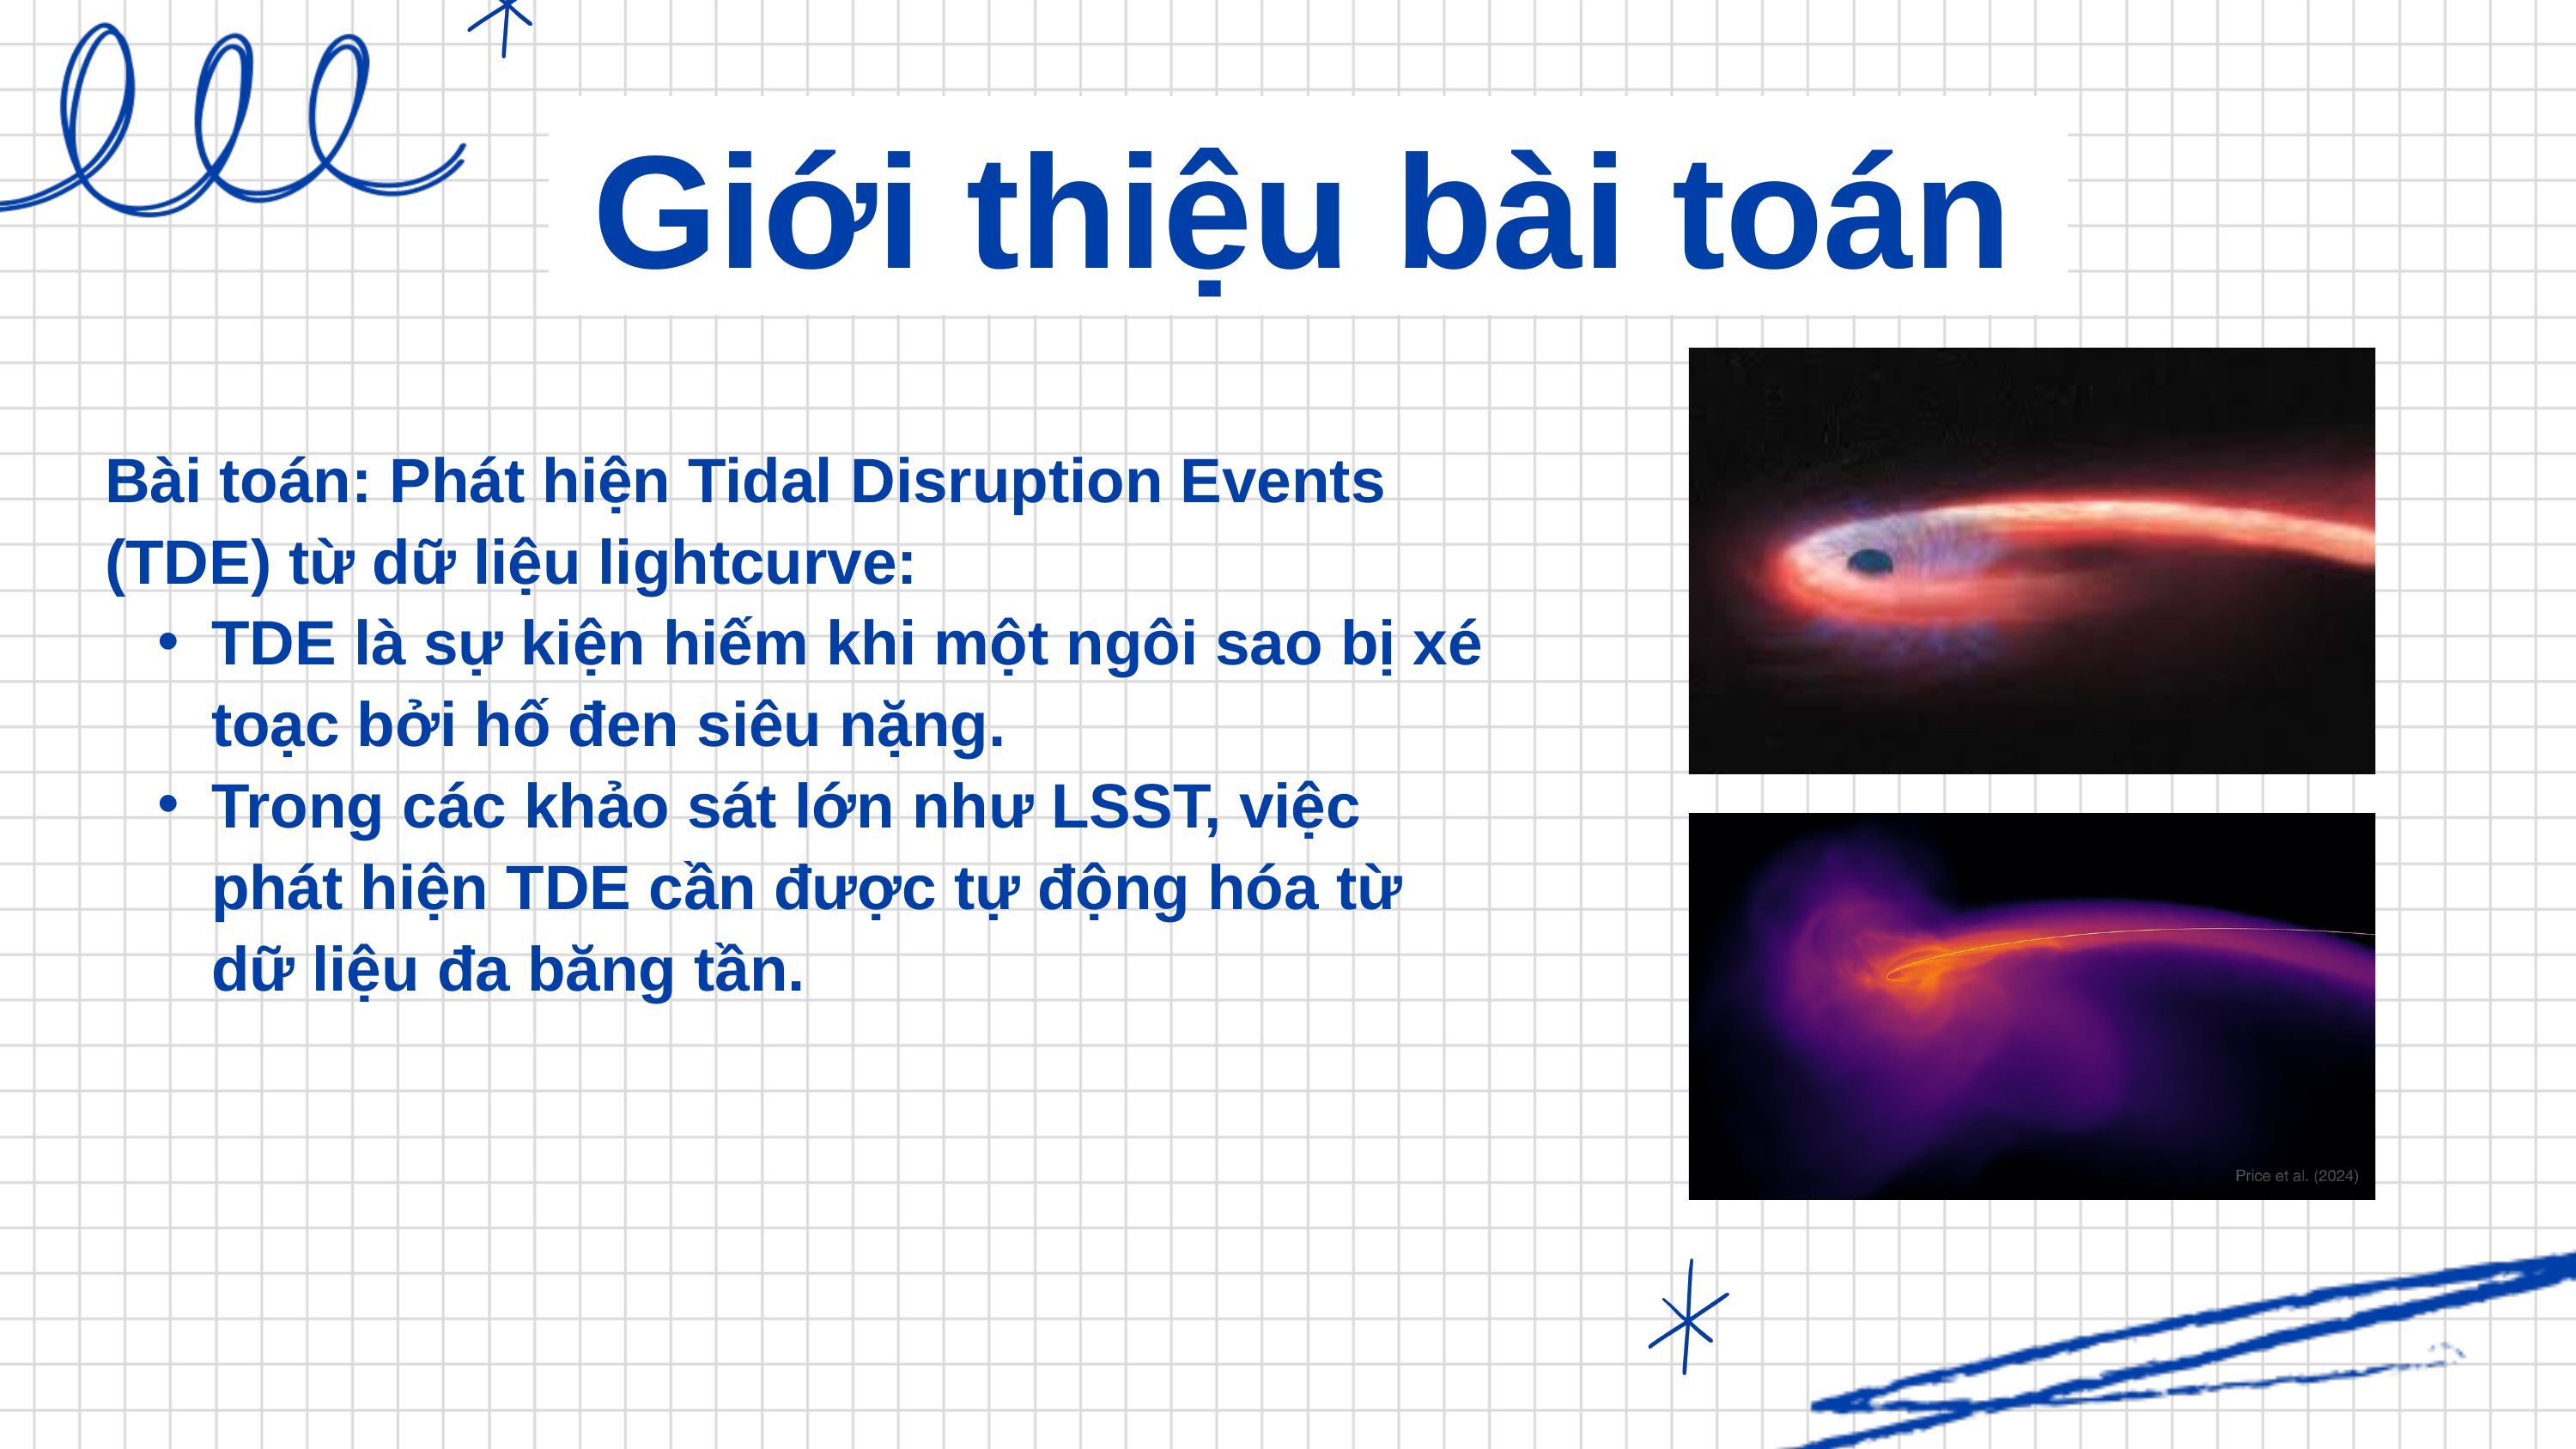

Giới thiệu bài toán

Bài toán: Phát hiện Tidal Disruption Events (TDE) từ dữ liệu lightcurve:
TDE là sự kiện hiếm khi một ngôi sao bị xé toạc bởi hố đen siêu nặng.
Trong các khảo sát lớn như LSST, việc phát hiện TDE cần được tự động hóa từ dữ liệu đa băng tần.